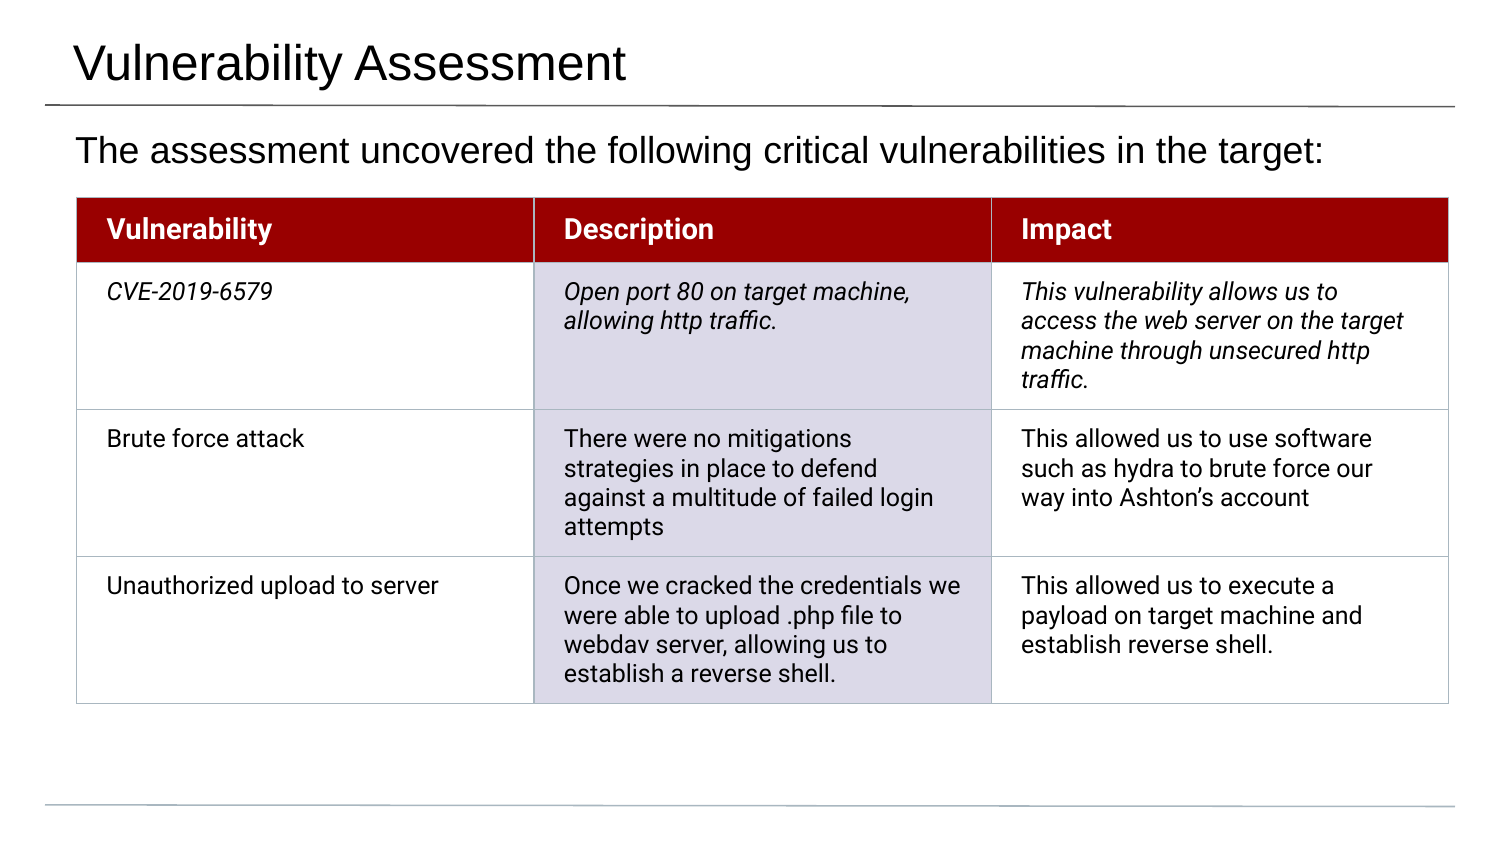

# Vulnerability Assessment
The assessment uncovered the following critical vulnerabilities in the target:
| Vulnerability | Description | Impact |
| --- | --- | --- |
| CVE-2019-6579 | Open port 80 on target machine, allowing http traffic. | This vulnerability allows us to access the web server on the target machine through unsecured http traffic. |
| Brute force attack | There were no mitigations strategies in place to defend against a multitude of failed login attempts | This allowed us to use software such as hydra to brute force our way into Ashton’s account |
| Unauthorized upload to server | Once we cracked the credentials we were able to upload .php file to webdav server, allowing us to establish a reverse shell. | This allowed us to execute a payload on target machine and establish reverse shell. |